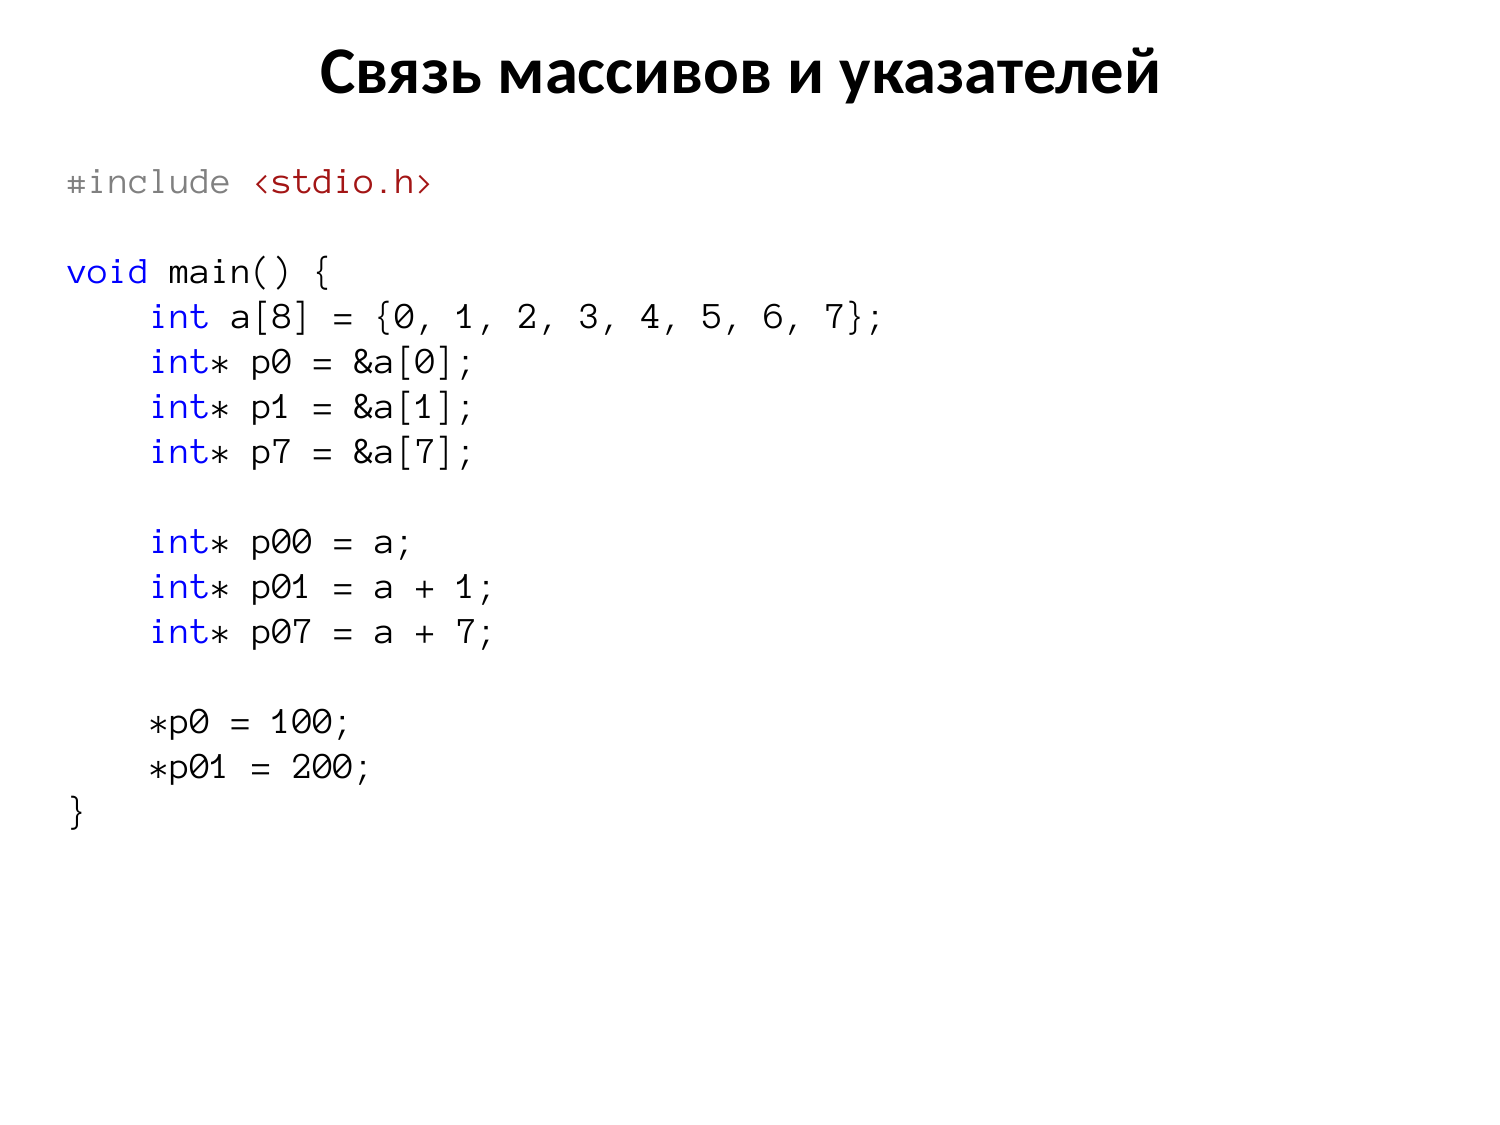

# Связь массивов и указателей
#include <stdio.h>

void main() {
    int a[8] = {0, 1, 2, 3, 4, 5, 6, 7};
    int* p0 = &a[0];
    int* p1 = &a[1];
    int* p7 = &a[7];

    int* p00 = a;
    int* p01 = a + 1;
    int* p07 = a + 7;

    *p0 = 100;
    *p01 = 200;
}